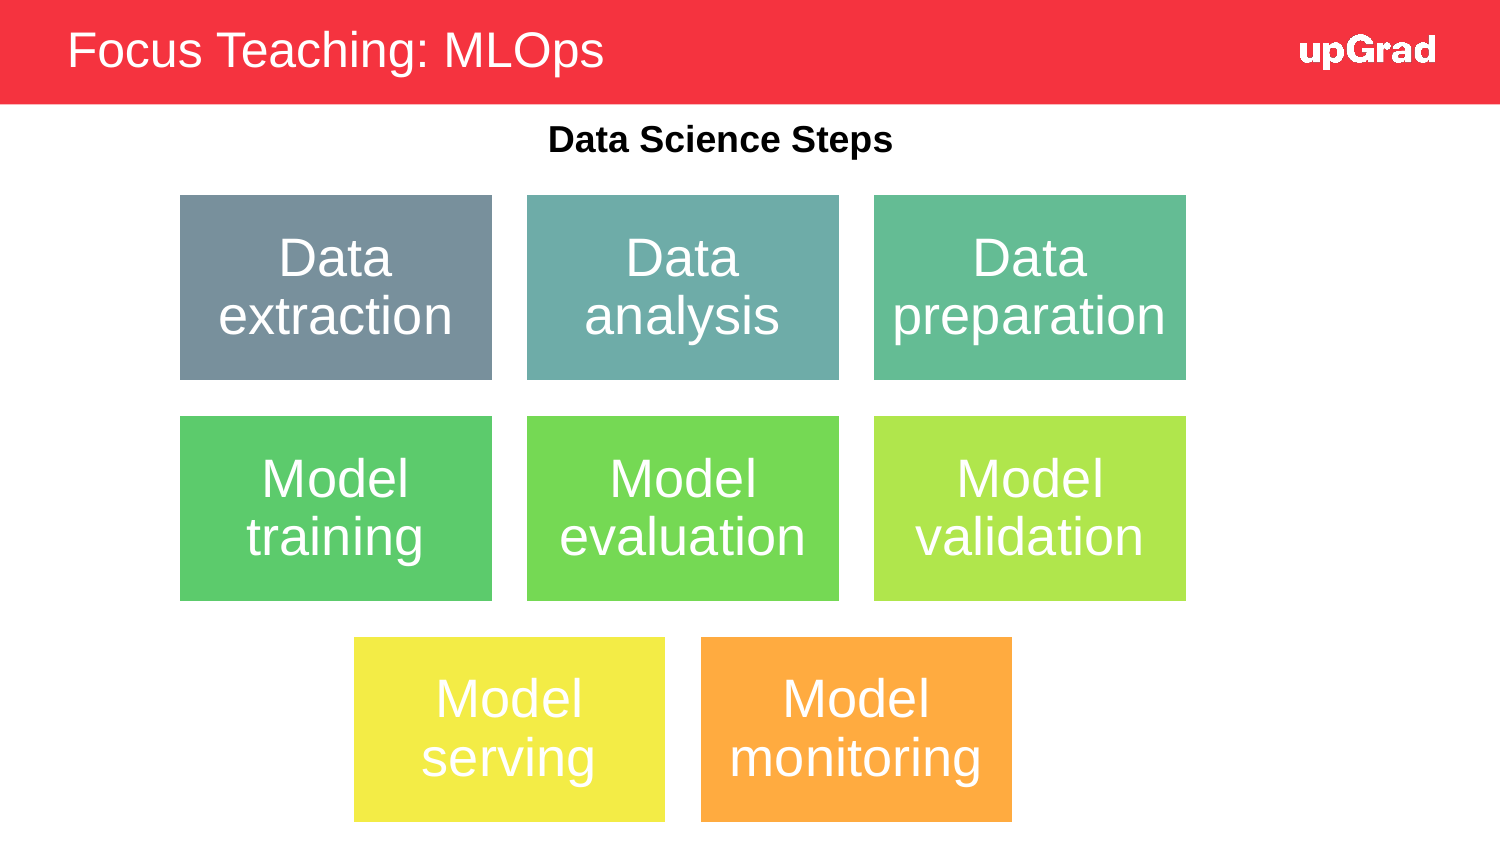

# Focus Teaching: MLOps
Data Science Steps
Data extraction
Data analysis
Data preparation
Model training
Model evaluation
Model validation
Model serving
Model monitoring